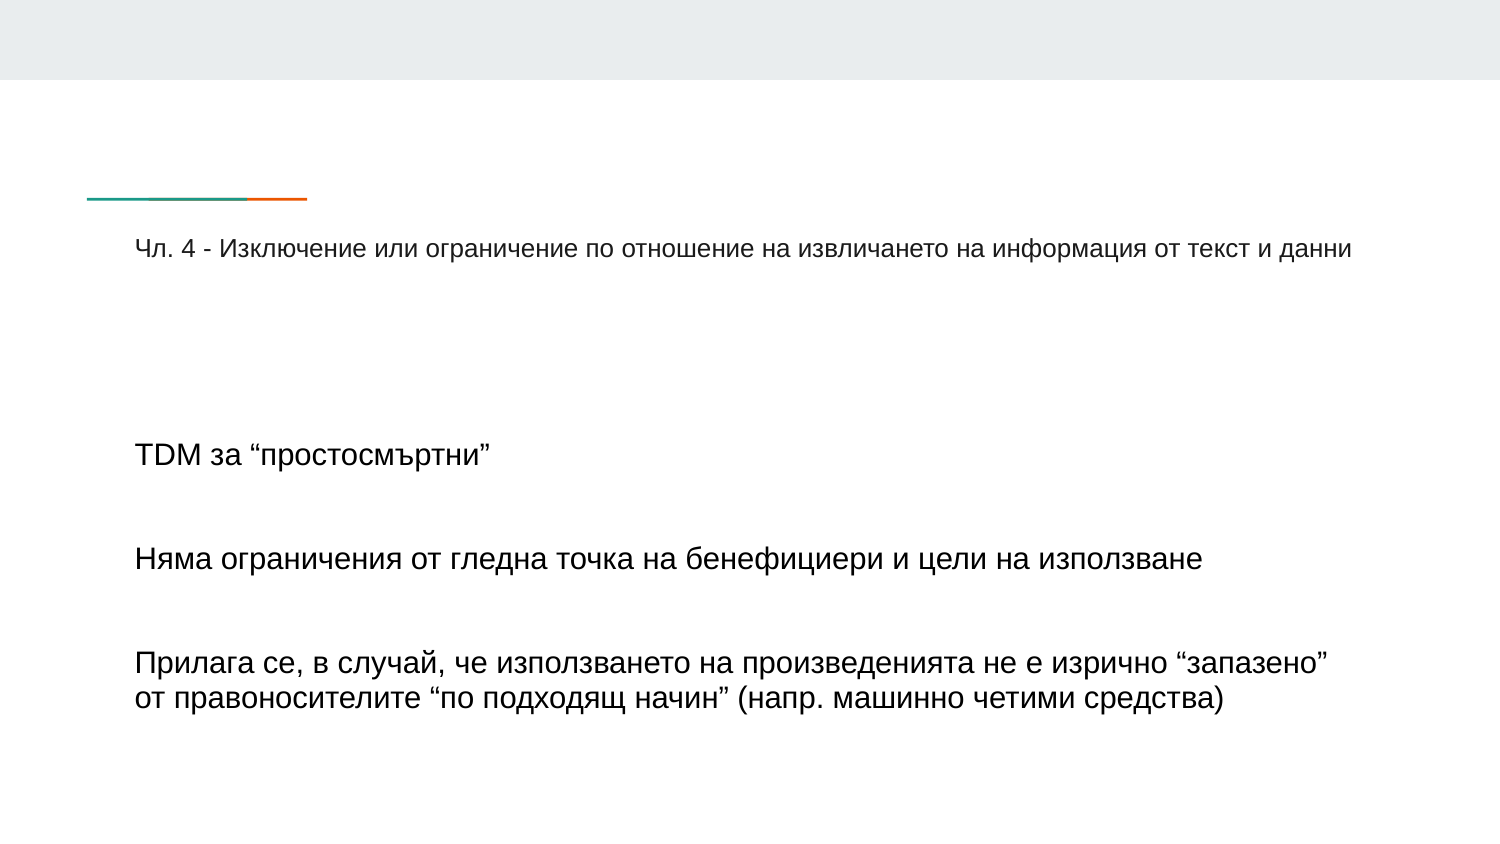

# Чл. 4 - Изключение или ограничение по отношение на извличането на информация от текст и данни
TDM за “простосмъртни”

Няма ограничения от гледна точка на бенефициери и цели на използване

Прилага се, в случай, че използването на произведенията не е изрично “запазено” от правоносителите “по подходящ начин” (напр. машинно четими средства)